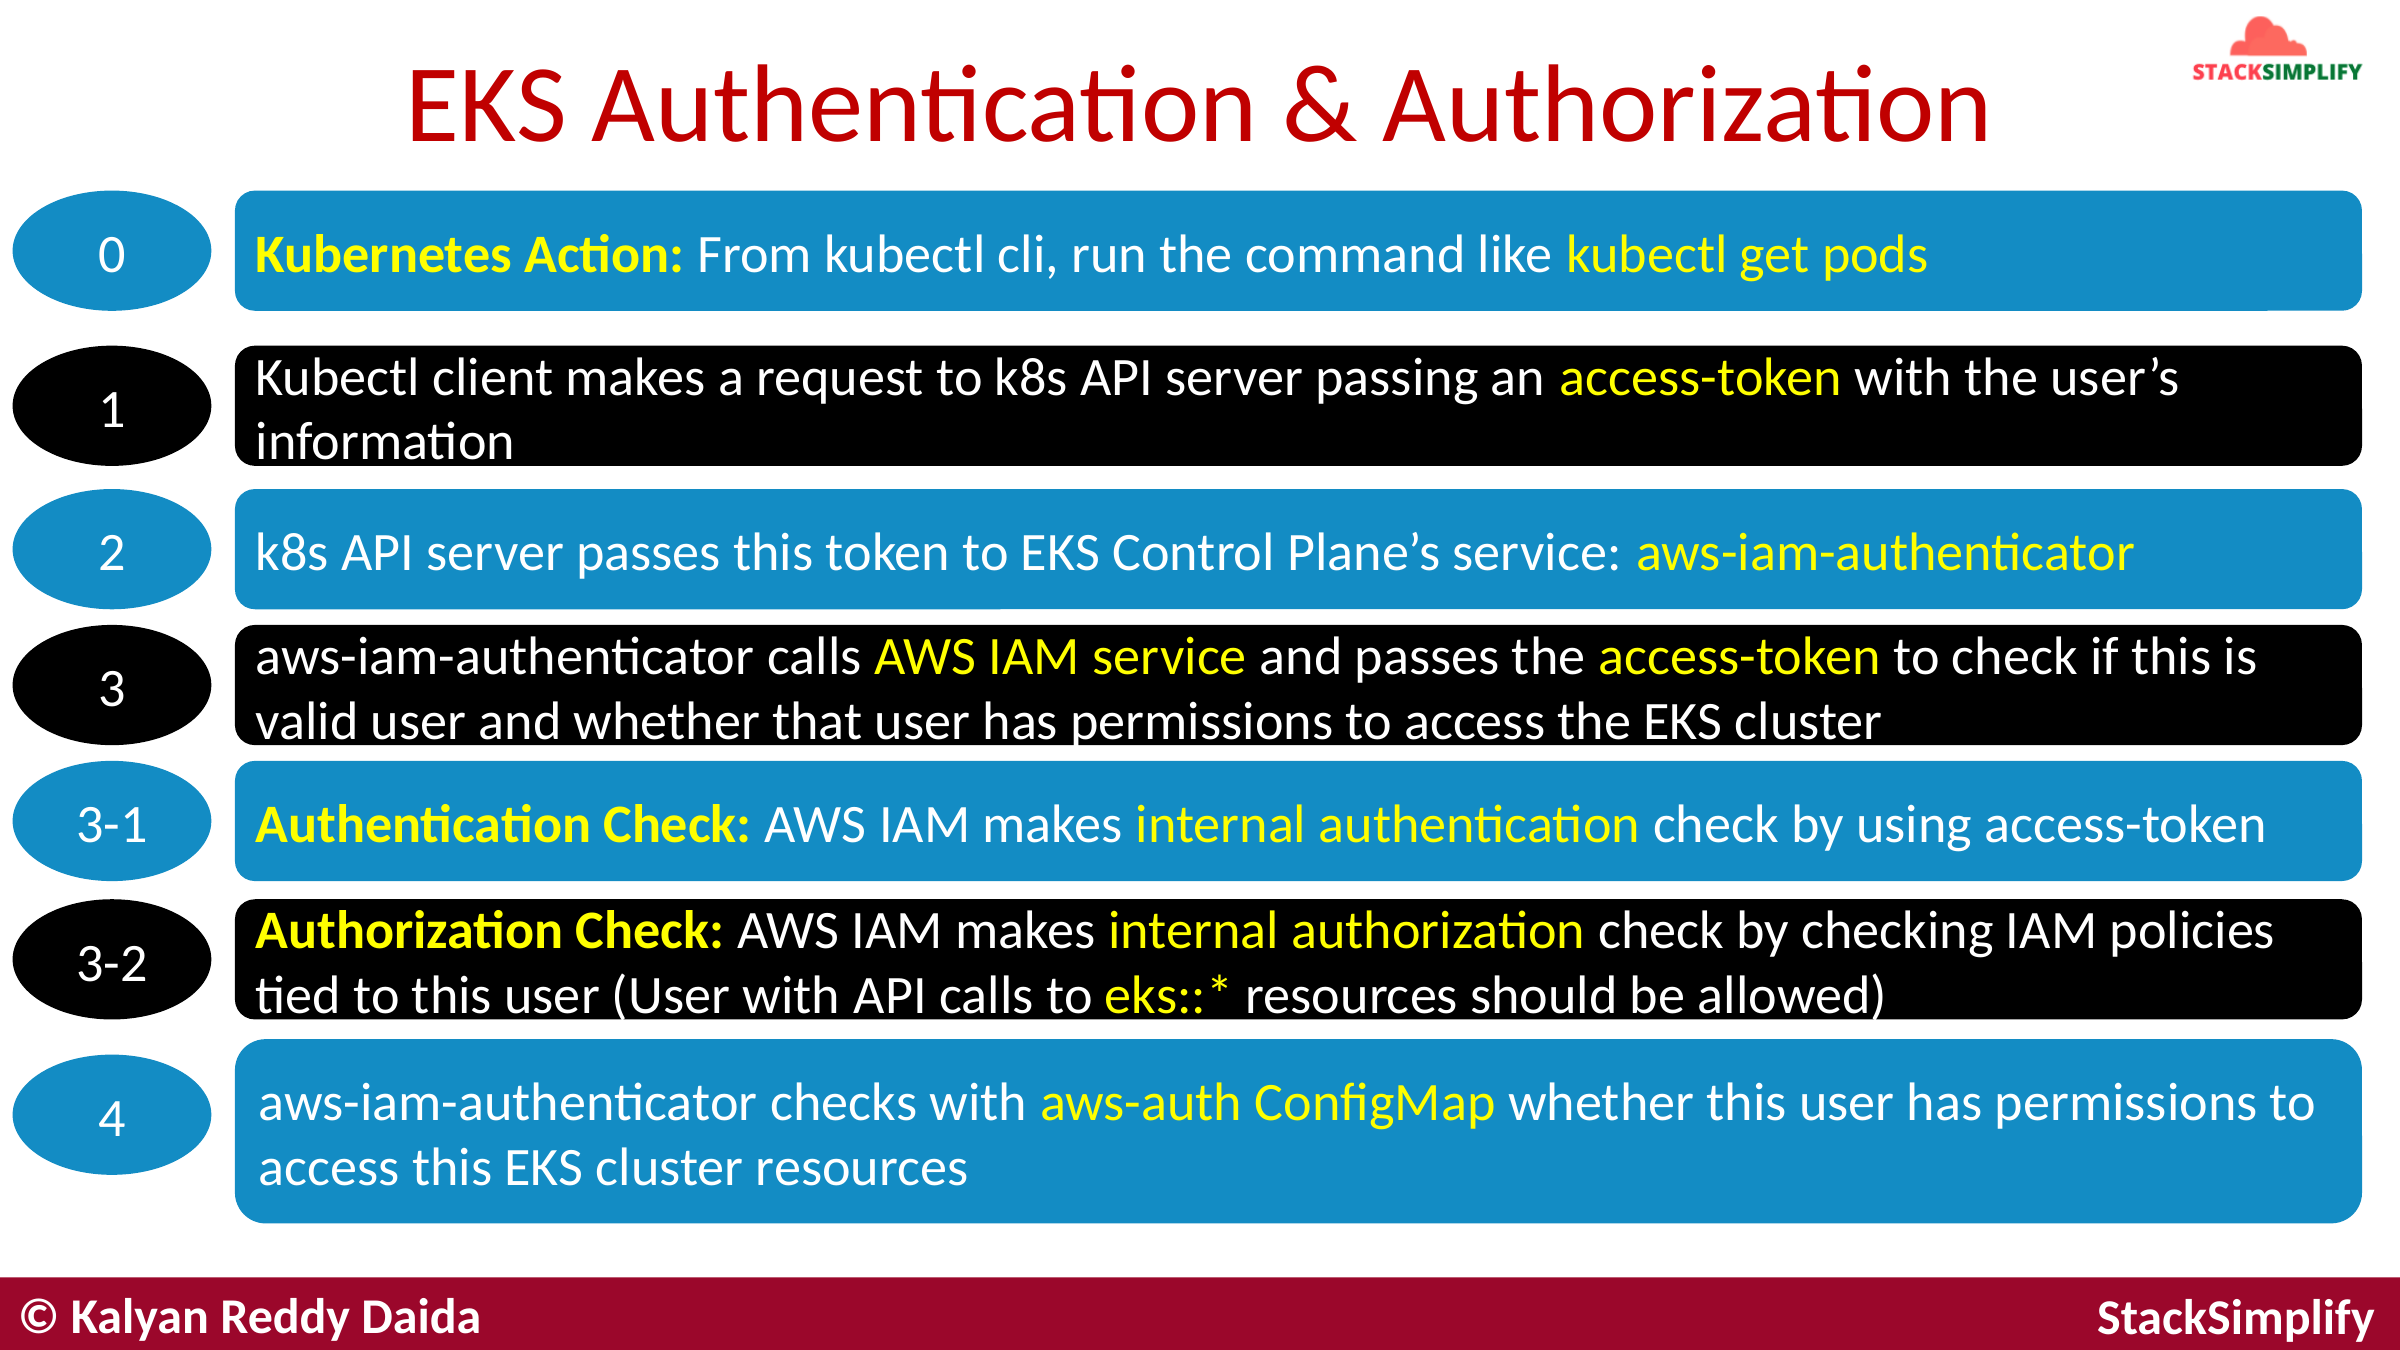

# EKS Authentication & Authorization
0
Kubernetes Action: From kubectl cli, run the command like kubectl get pods
1
Kubectl client makes a request to k8s API server passing an access-token with the user’s information
2
k8s API server passes this token to EKS Control Plane’s service: aws-iam-authenticator
3
aws-iam-authenticator calls AWS IAM service and passes the access-token to check if this is valid user and whether that user has permissions to access the EKS cluster
3-1
Authentication Check: AWS IAM makes internal authentication check by using access-token
3-2
Authorization Check: AWS IAM makes internal authorization check by checking IAM policies tied to this user (User with API calls to eks::* resources should be allowed)
aws-iam-authenticator checks with aws-auth ConfigMap whether this user has permissions to access this EKS cluster resources
4
© Kalyan Reddy Daida